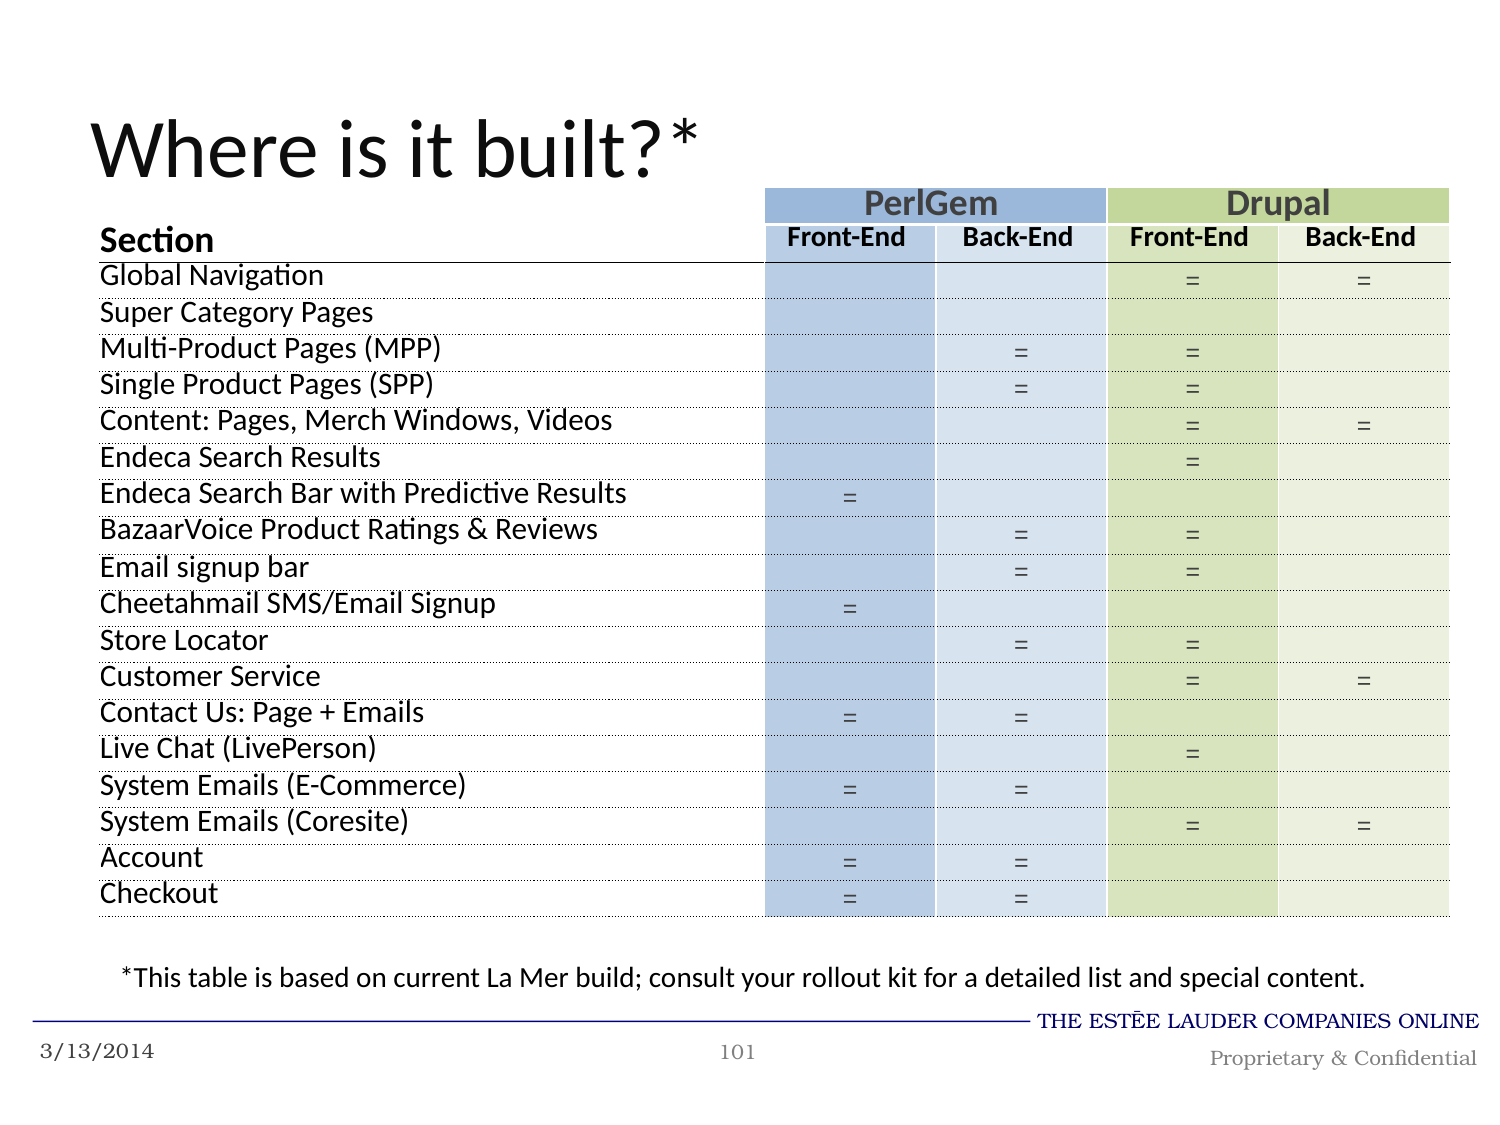

# Where is it built?*
| Section | PerlGem |  | Drupal |  |
| --- | --- | --- | --- | --- |
|  | Front-End | Back-End | Front-End | Back-End |
| Global Navigation |  |  | = | = |
| Super Category Pages |  |  |  |  |
| Multi-Product Pages (MPP) |  | = | = |  |
| Single Product Pages (SPP) |  | = | = |  |
| Content: Pages, Merch Windows, Videos |  |  | = | = |
| Endeca Search Results |  |  | = |  |
| Endeca Search Bar with Predictive Results | = |  |  |  |
| BazaarVoice Product Ratings & Reviews |  | = | = |  |
| Email signup bar |  | = | = |  |
| Cheetahmail SMS/Email Signup | = |  |  |  |
| Store Locator |  | = | = |  |
| Customer Service |  |  | = | = |
| Contact Us: Page + Emails | = | = |  |  |
| Live Chat (LivePerson) |  |  | = |  |
| System Emails (E-Commerce) | = | = |  |  |
| System Emails (Coresite) |  |  | = | = |
| Account | = | = |  |  |
| Checkout | = | = |  |  |
*This table is based on current La Mer build; consult your rollout kit for a detailed list and special content.
3/13/2014